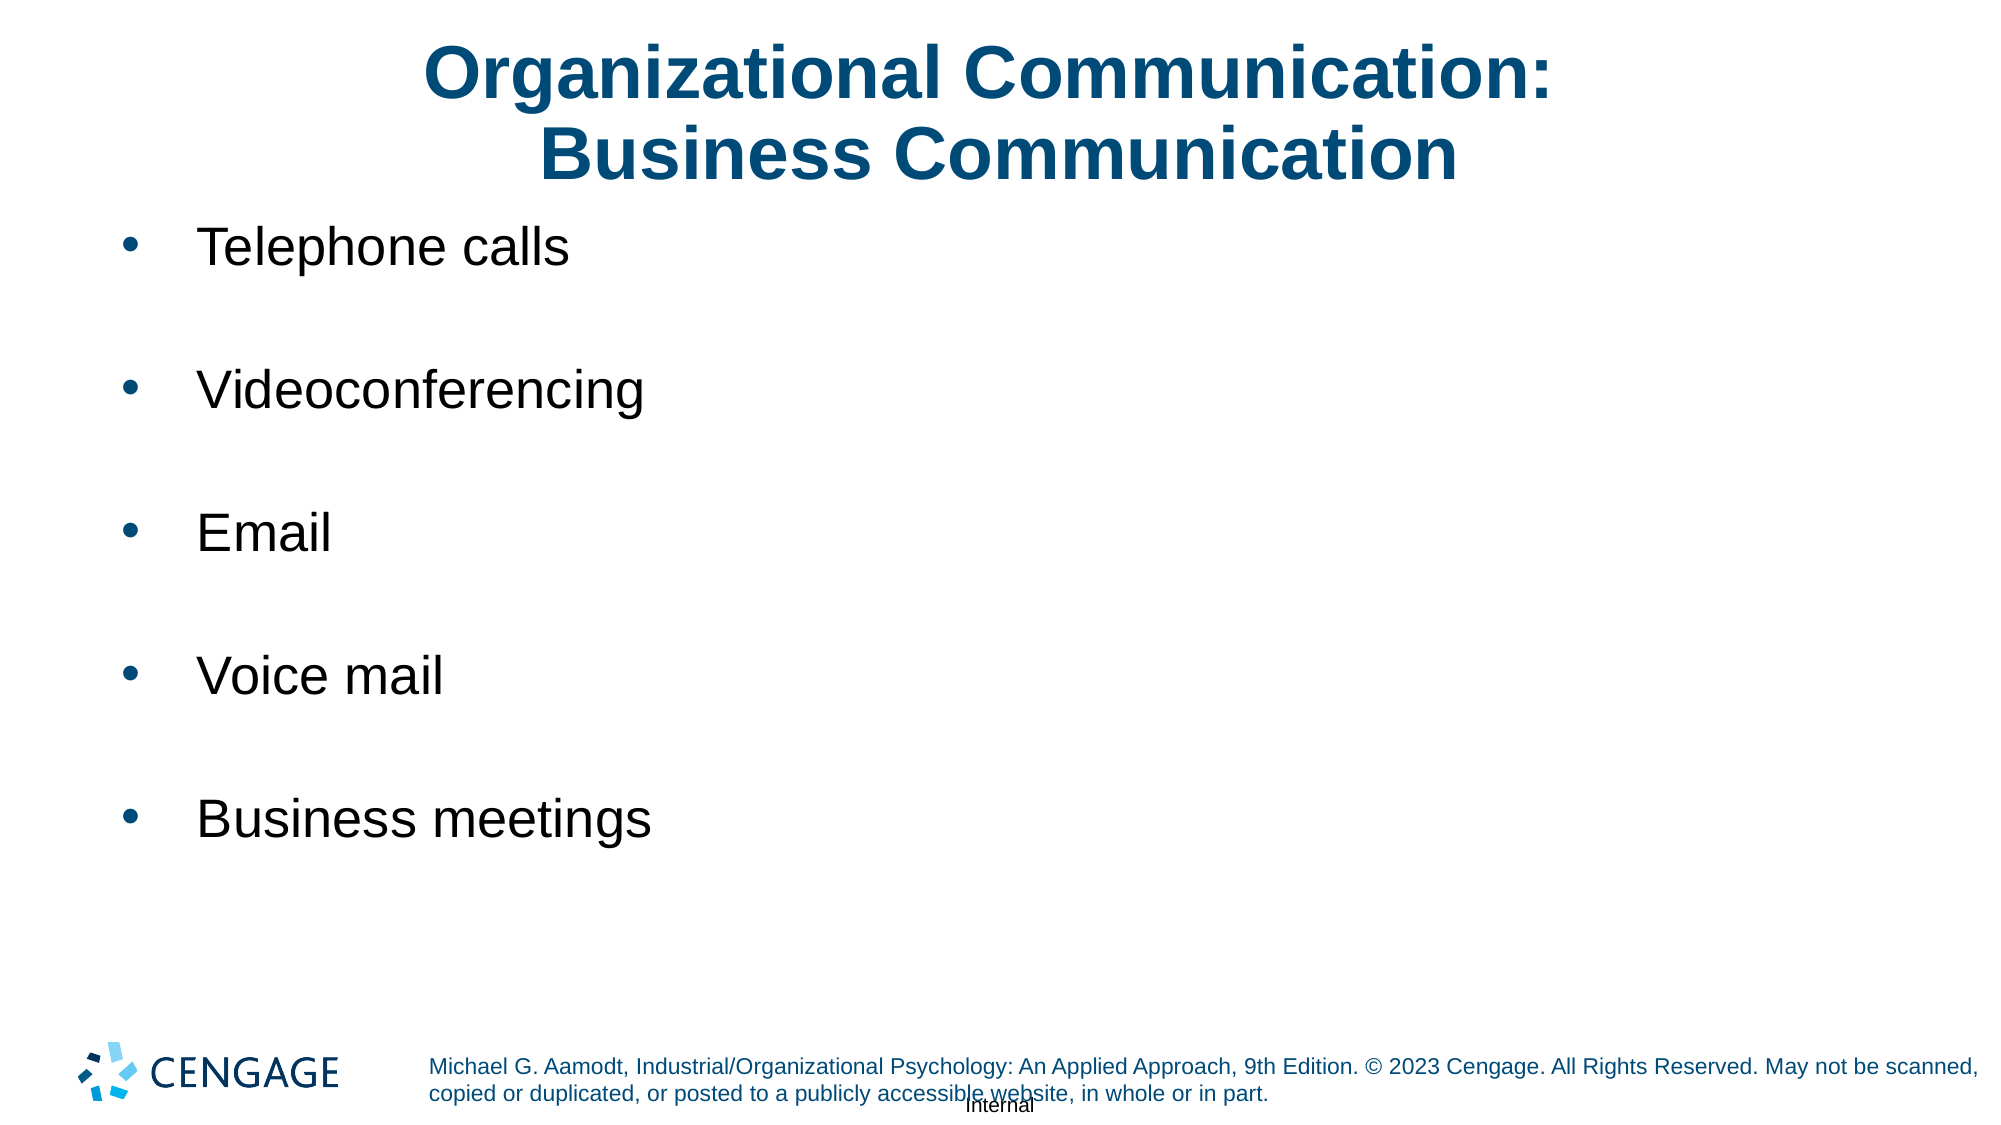

# Organizational Communication: Business Communication
Telephone calls
Videoconferencing
Email
Voice mail
Business meetings